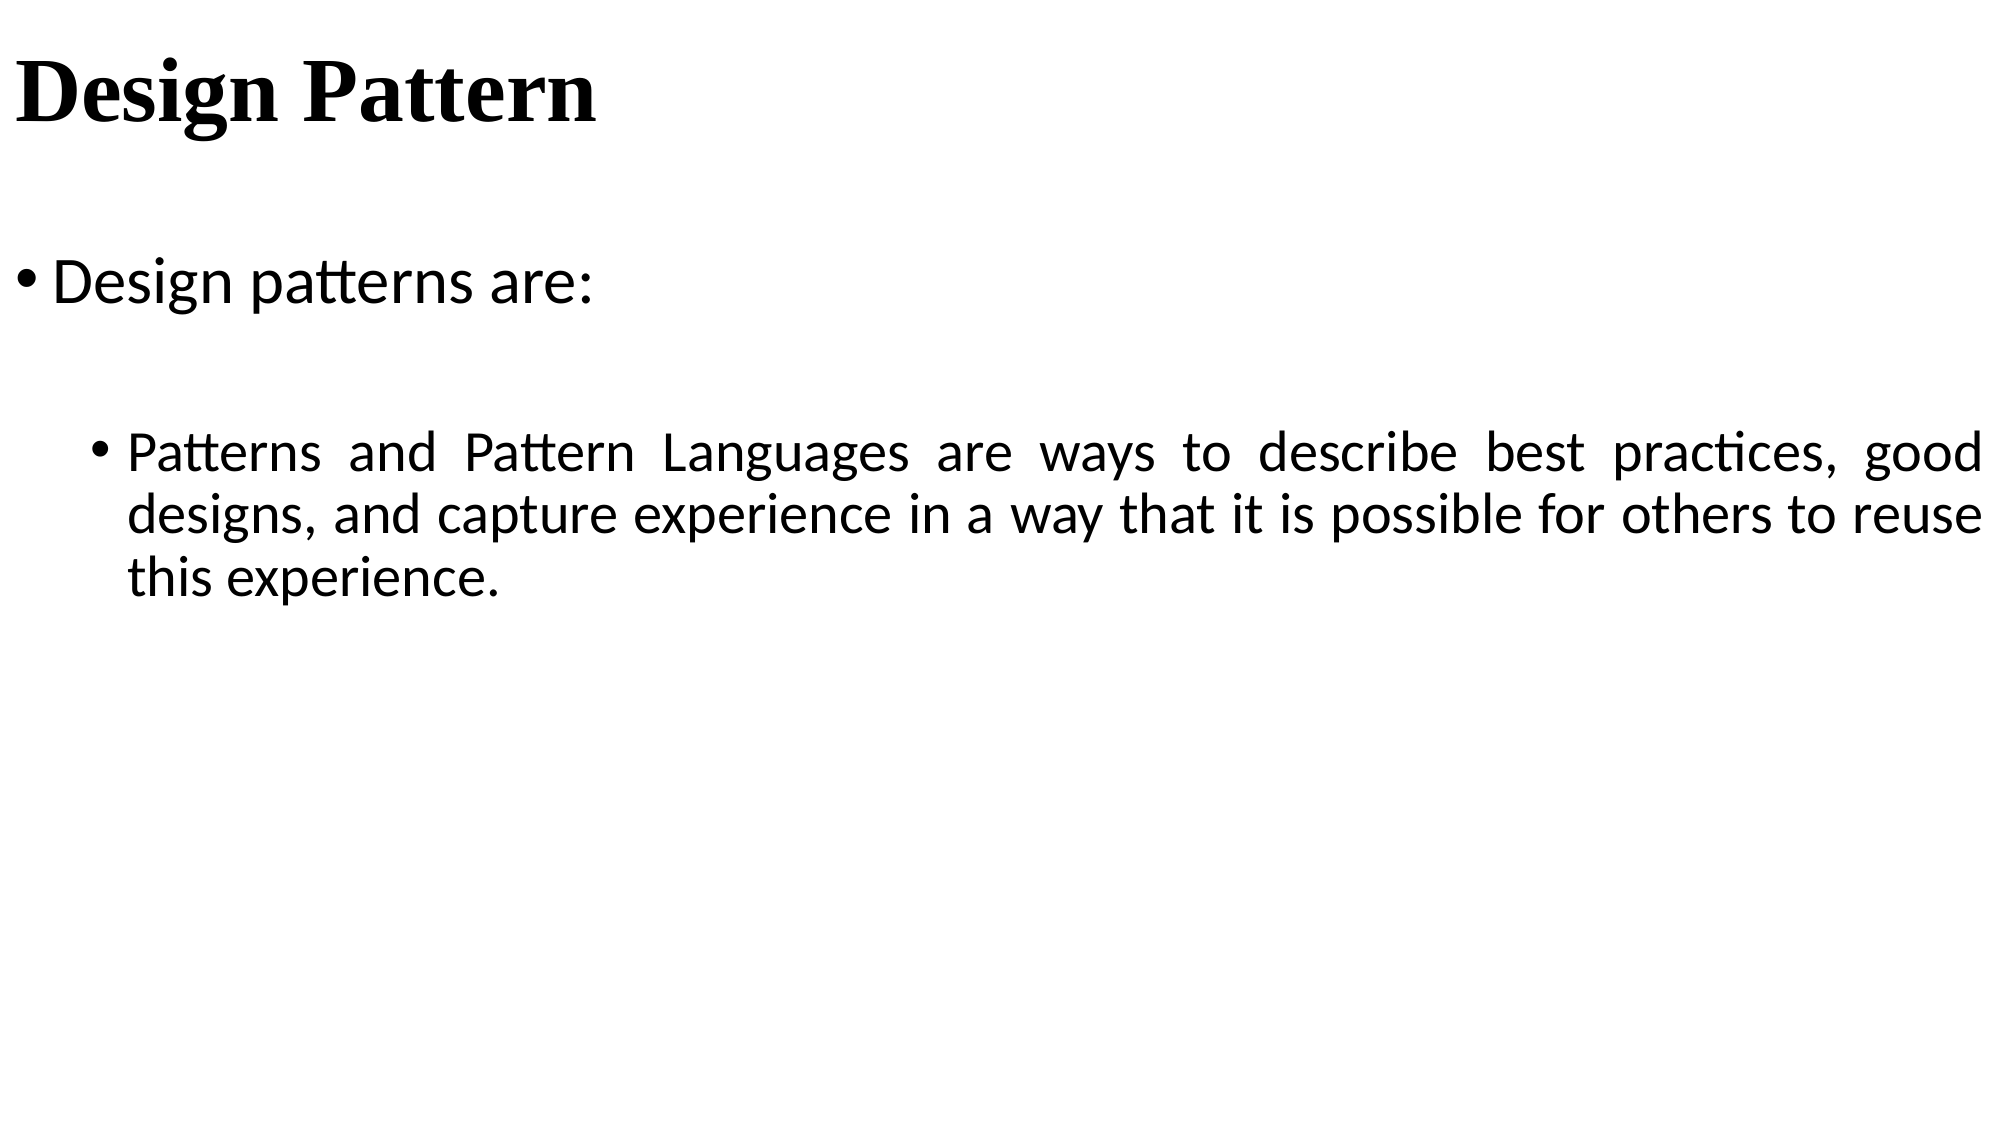

# Design Pattern
Design patterns are:

Patterns and Pattern Languages are ways to describe best practices, good designs, and capture experience in a way that it is possible for others to reuse this experience.